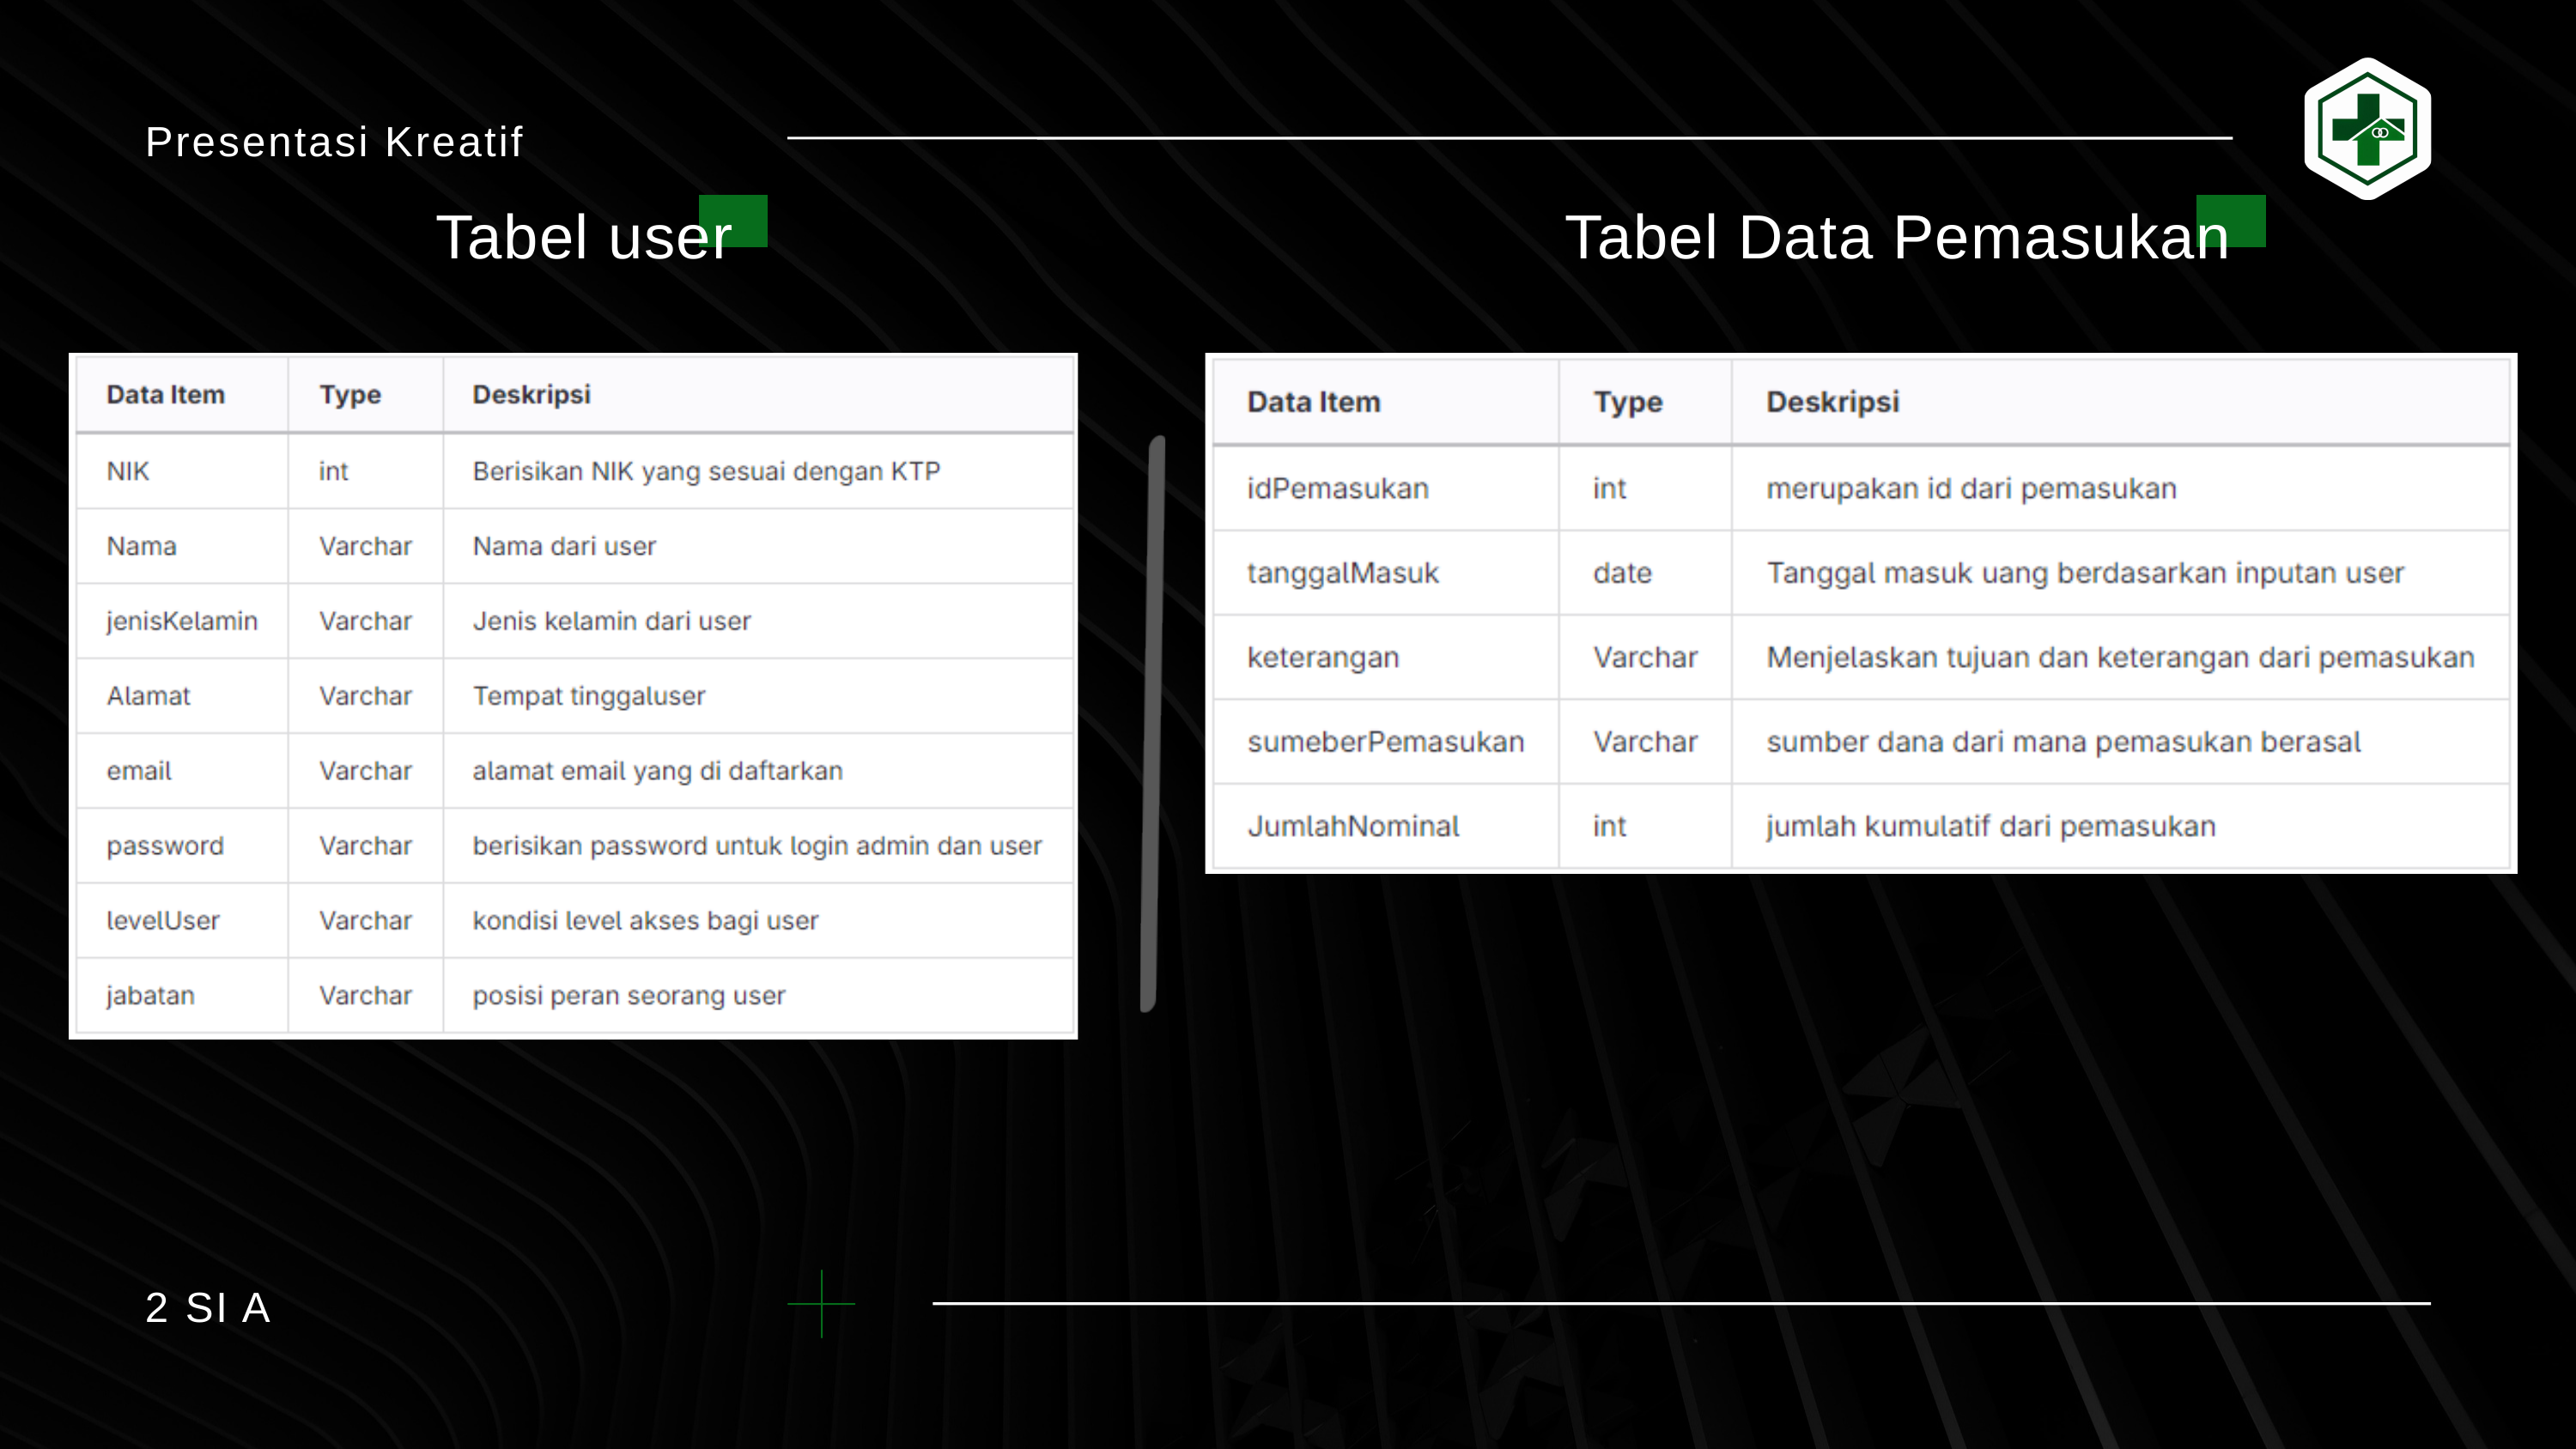

Presentasi Kreatif

Tabel user
Tabel Data Pemasukan

2 SI A